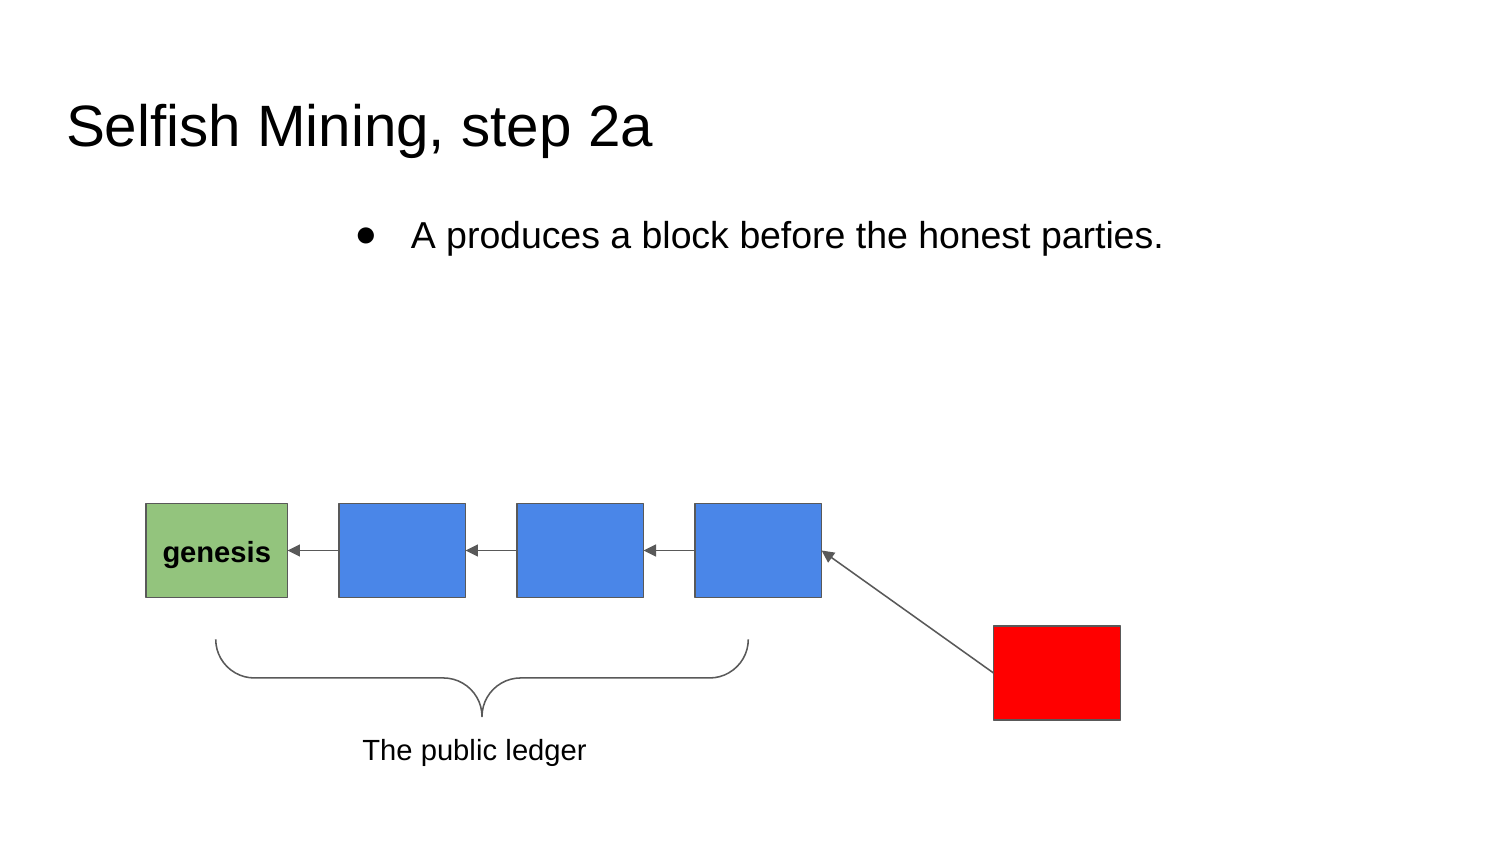

# Selfish Mining, step 2a
A produces a block before the honest parties.

genesis

The public ledger